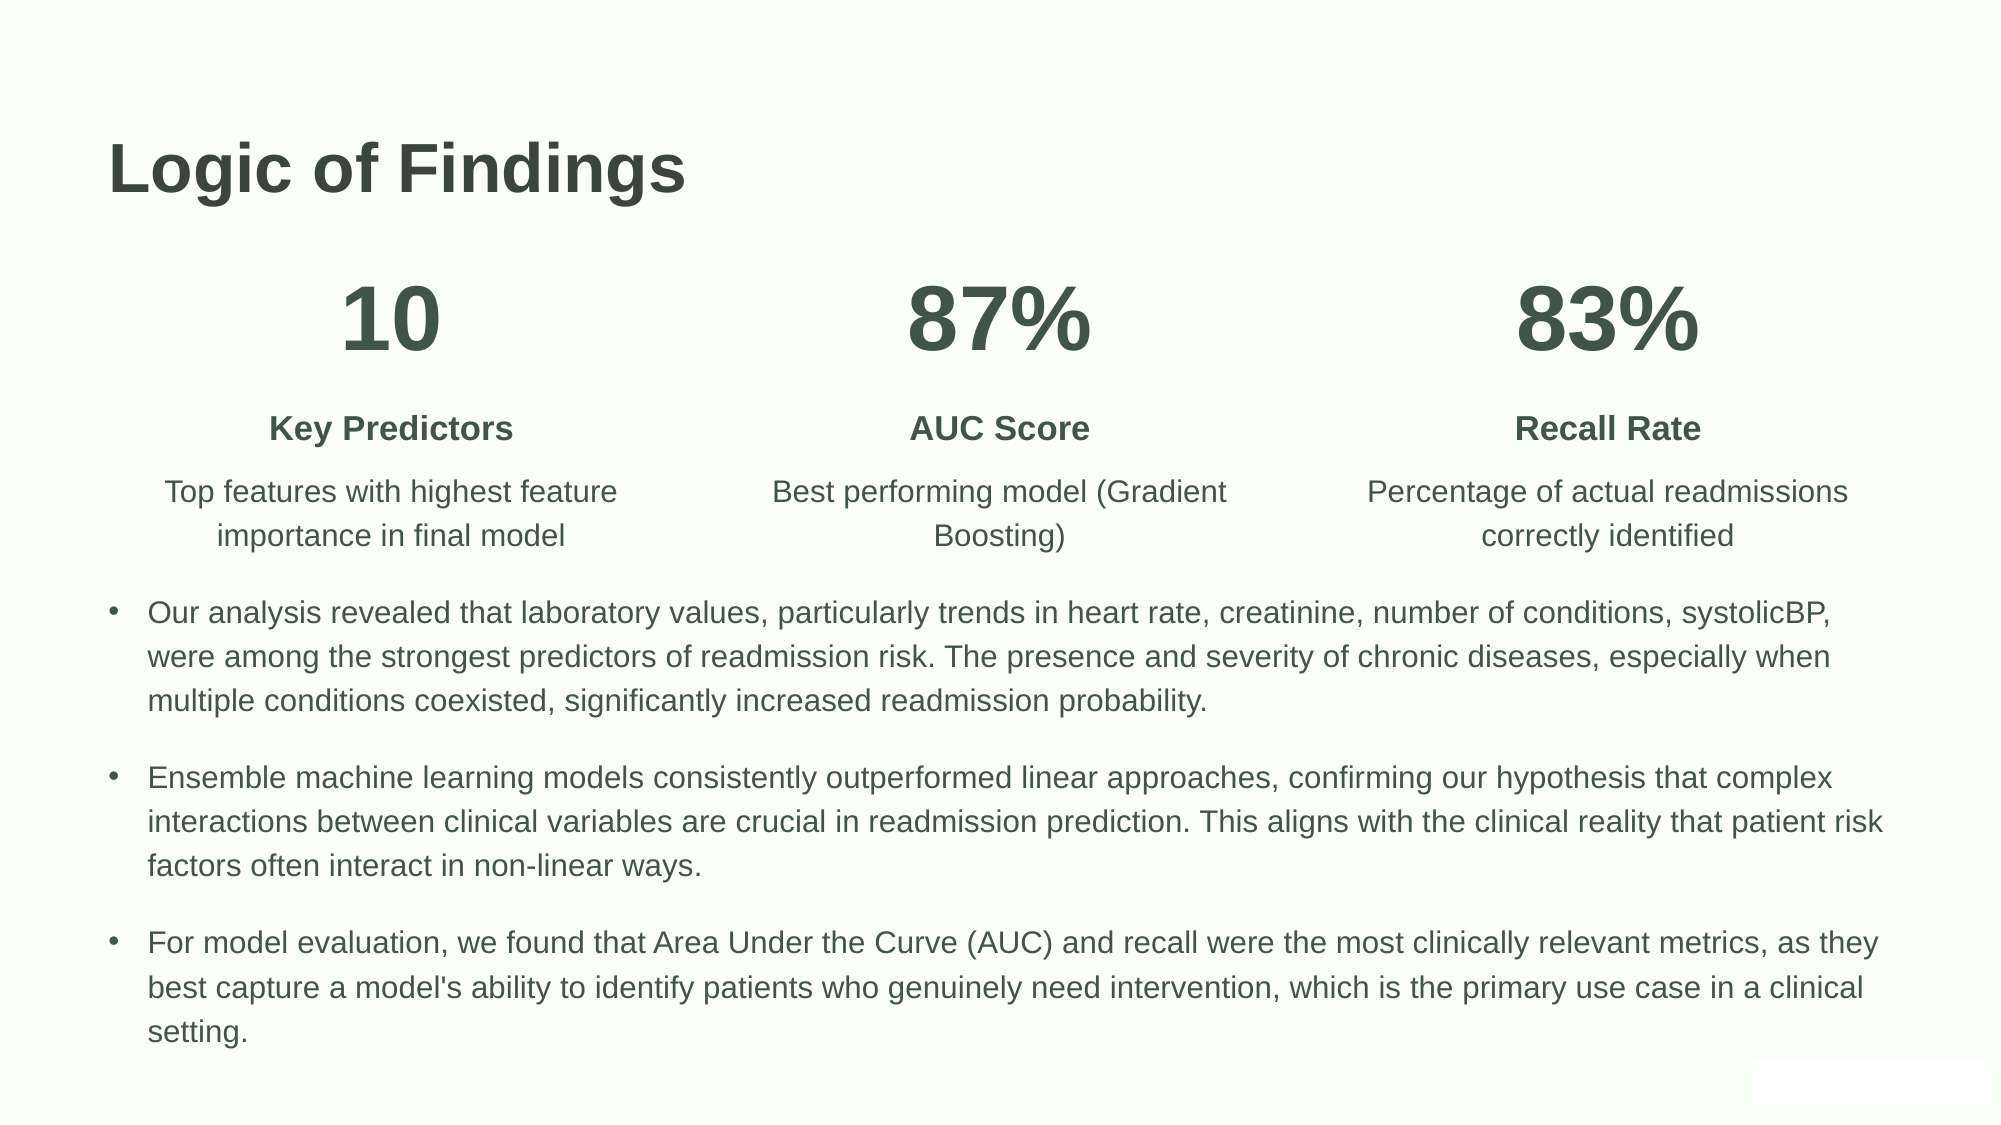

Logic of Findings
10
87%
83%
Key Predictors
AUC Score
Recall Rate
Top features with highest feature importance in final model
Best performing model (Gradient Boosting)
Percentage of actual readmissions correctly identified
Our analysis revealed that laboratory values, particularly trends in heart rate, creatinine, number of conditions, systolicBP, were among the strongest predictors of readmission risk. The presence and severity of chronic diseases, especially when multiple conditions coexisted, significantly increased readmission probability.
Ensemble machine learning models consistently outperformed linear approaches, confirming our hypothesis that complex interactions between clinical variables are crucial in readmission prediction. This aligns with the clinical reality that patient risk factors often interact in non-linear ways.
For model evaluation, we found that Area Under the Curve (AUC) and recall were the most clinically relevant metrics, as they best capture a model's ability to identify patients who genuinely need intervention, which is the primary use case in a clinical setting.